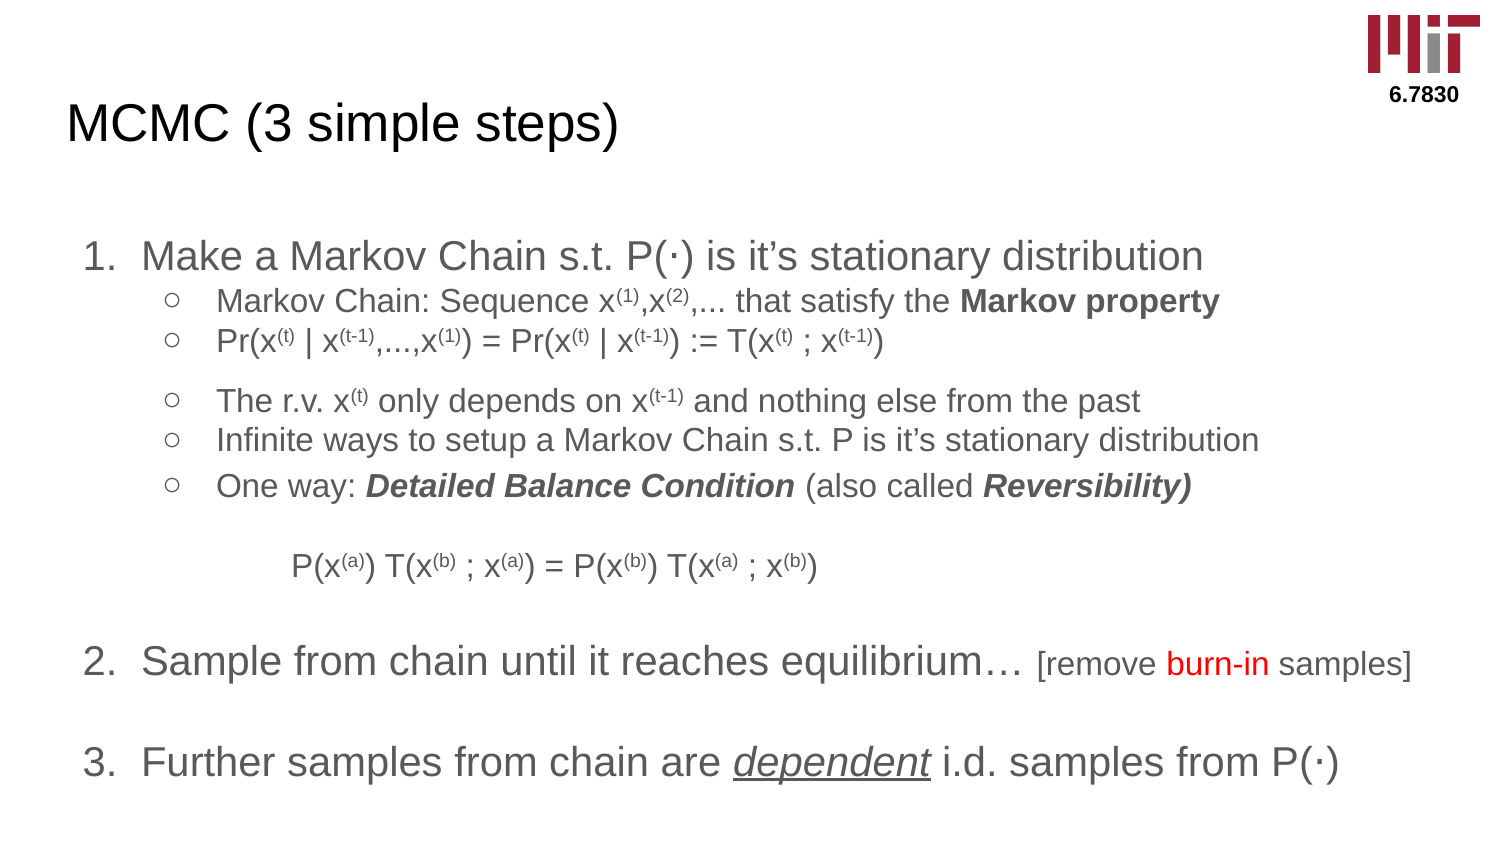

# MCMC (3 simple steps)
Make a Markov Chain s.t. P(⋅) is it’s stationary distribution
Markov Chain: Sequence x(1),x(2),... that satisfy the Markov property
Pr(x(t) | x(t-1),...,x(1)) = Pr(x(t) | x(t-1)) := T(x(t) ; x(t-1))
The r.v. x(t) only depends on x(t-1) and nothing else from the past
Infinite ways to setup a Markov Chain s.t. P is it’s stationary distribution
One way: Detailed Balance Condition (also called Reversibility)
P(x(a)) T(x(b) ; x(a)) = P(x(b)) T(x(a) ; x(b))
Sample from chain until it reaches equilibrium… [remove burn-in samples]
Further samples from chain are dependent i.d. samples from P(⋅)